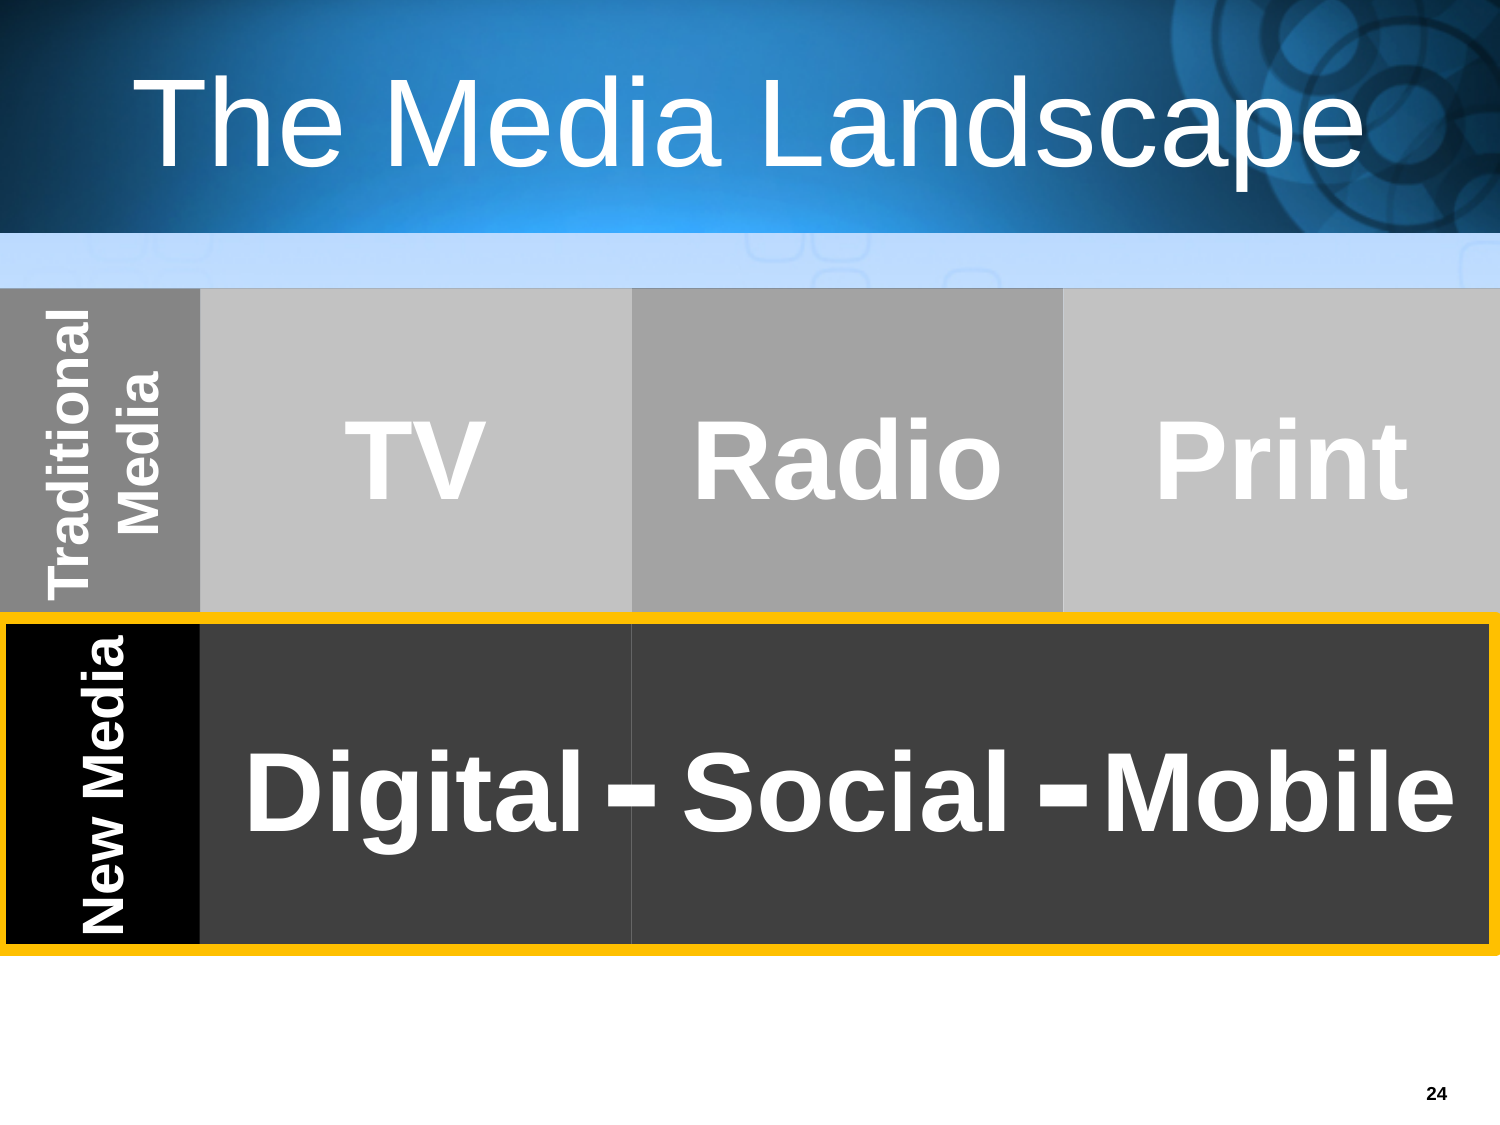

# The Media Landscape
TV
Radio
Print

Traditional Media

Digital
Digital
Social
Social
Mobile
Mobile
New Media
-
-
24